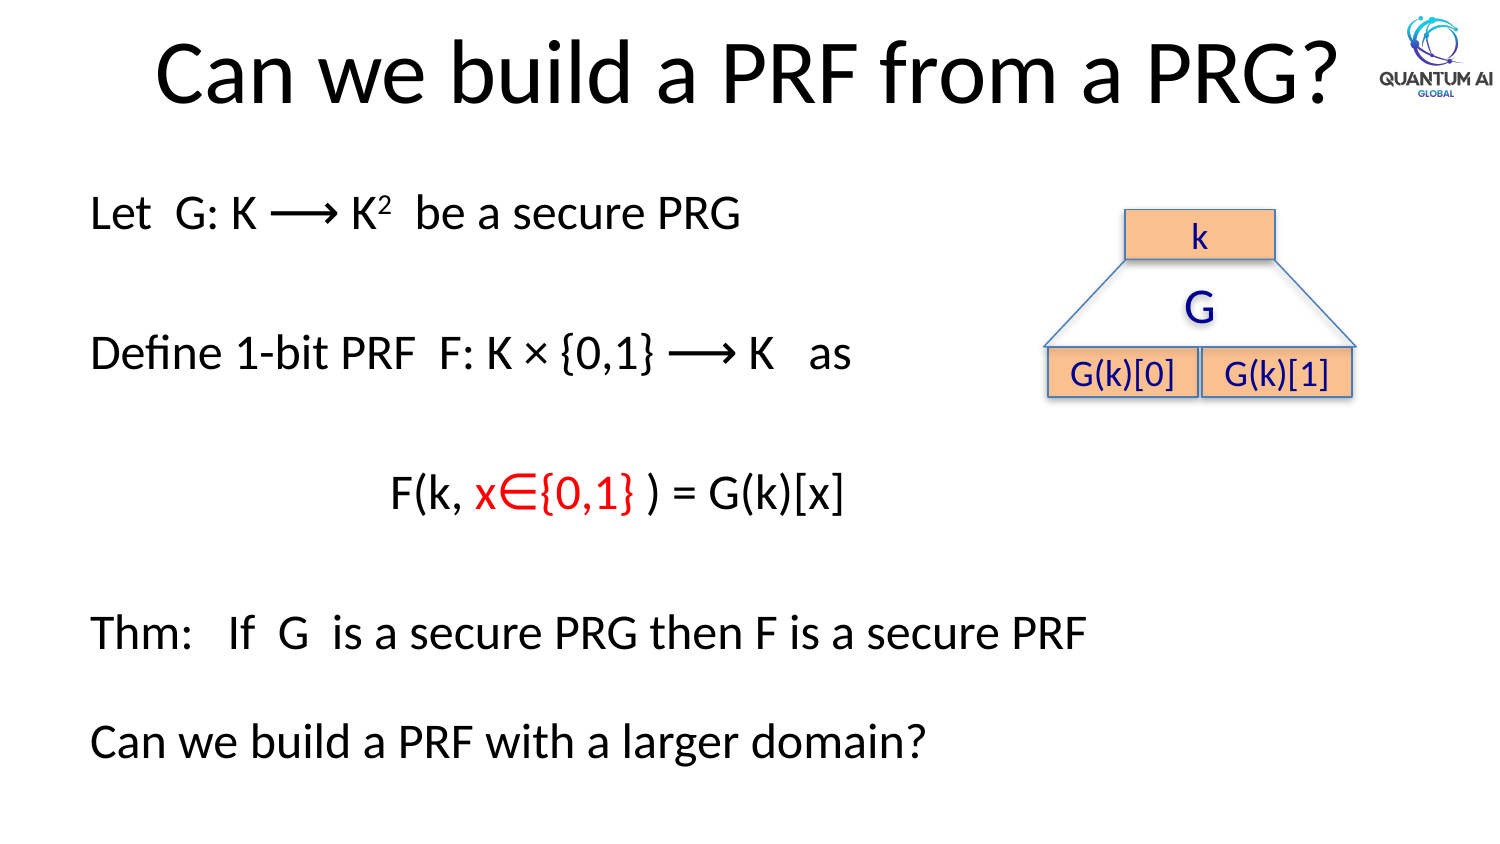

# Can we build a PRF from a PRG?
Let  G: K ⟶ K2  be a secure PRG

Define 1-bit PRF  F: K × {0,1} ⟶ K   as

		F(k, x∈{0,1} ) = G(k)[x]

Thm:   If  G  is a secure PRG then F is a secure PRF
Can we build a PRF with a larger domain?
k
G
G(k)[0]
G(k)[1]